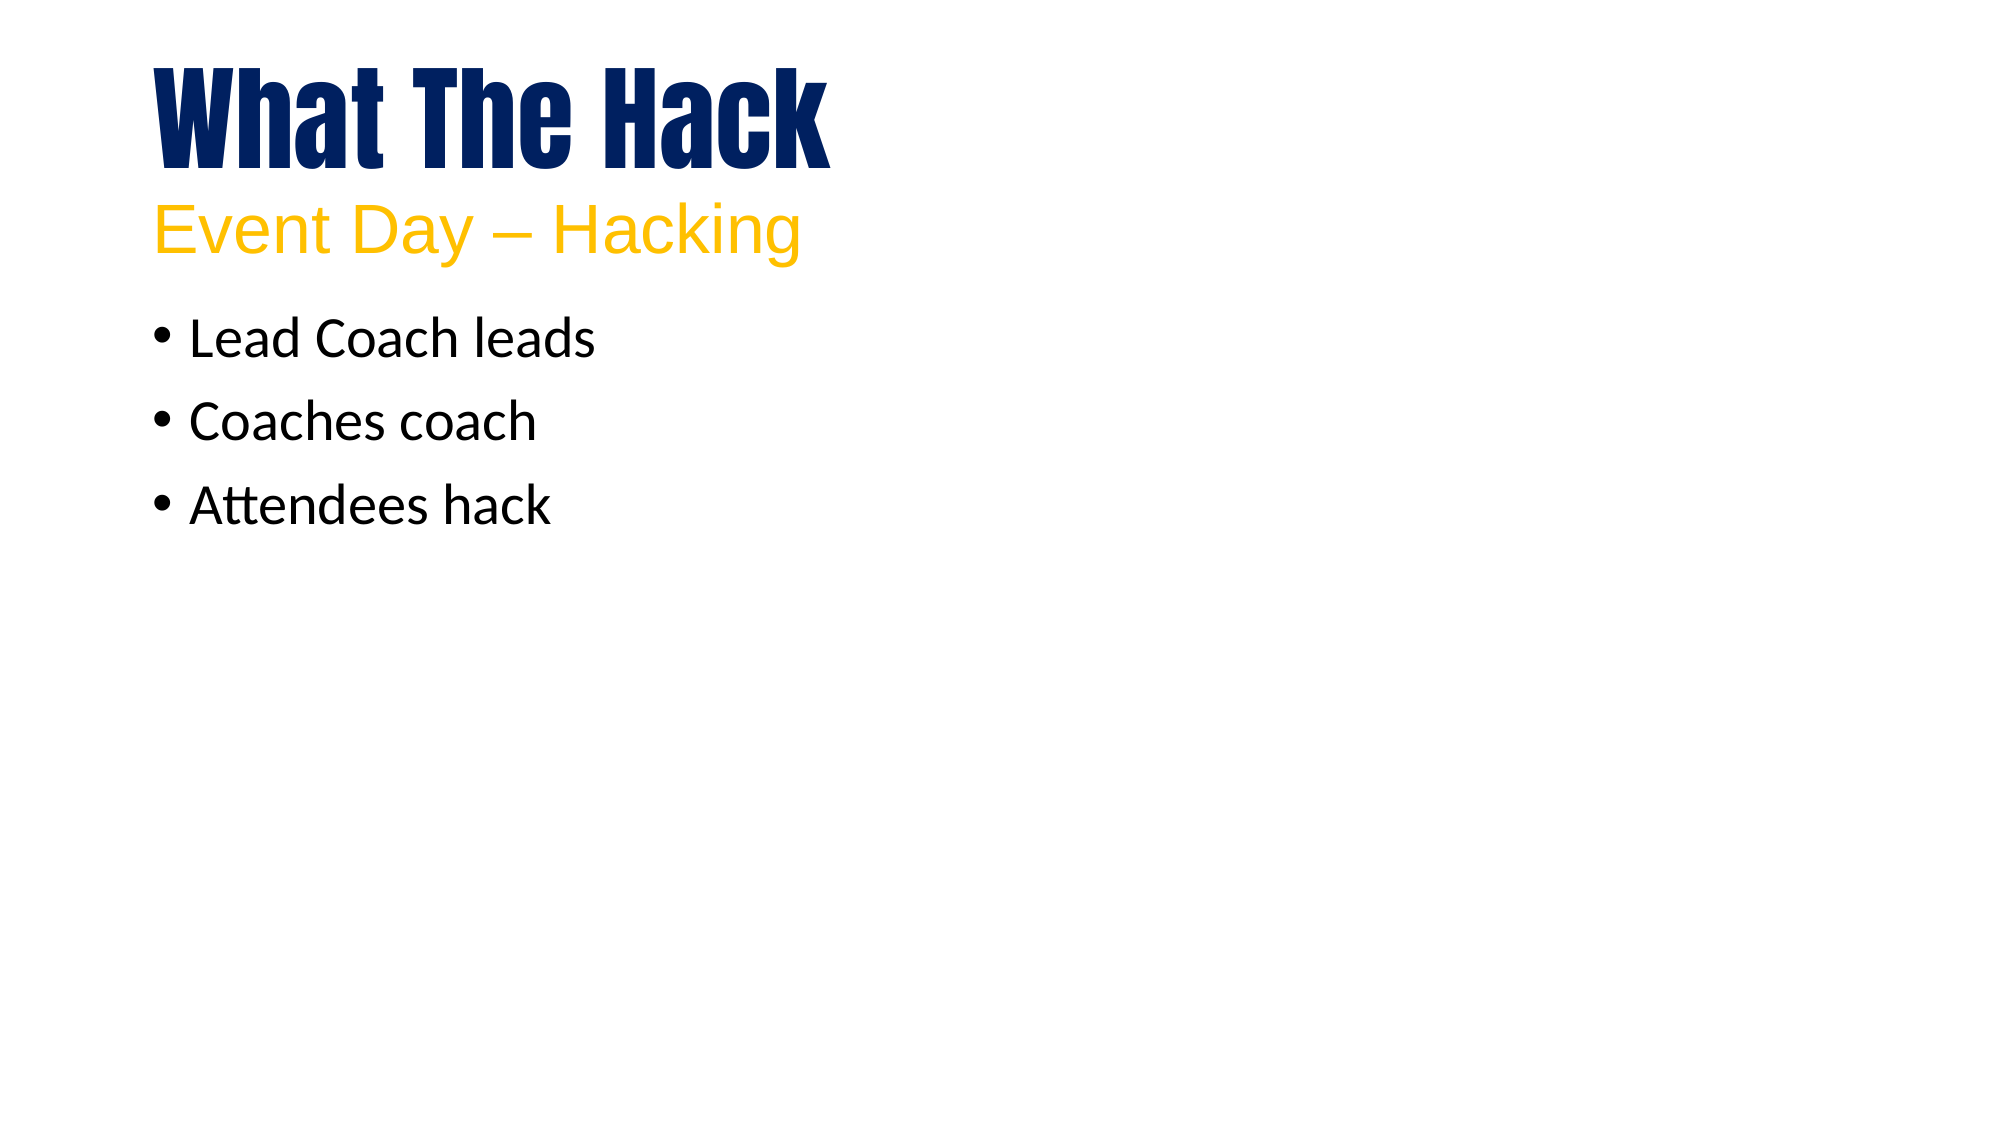

# What The Hack Event Day – Hacking
Lead Coach leads
Coaches coach
Attendees hack